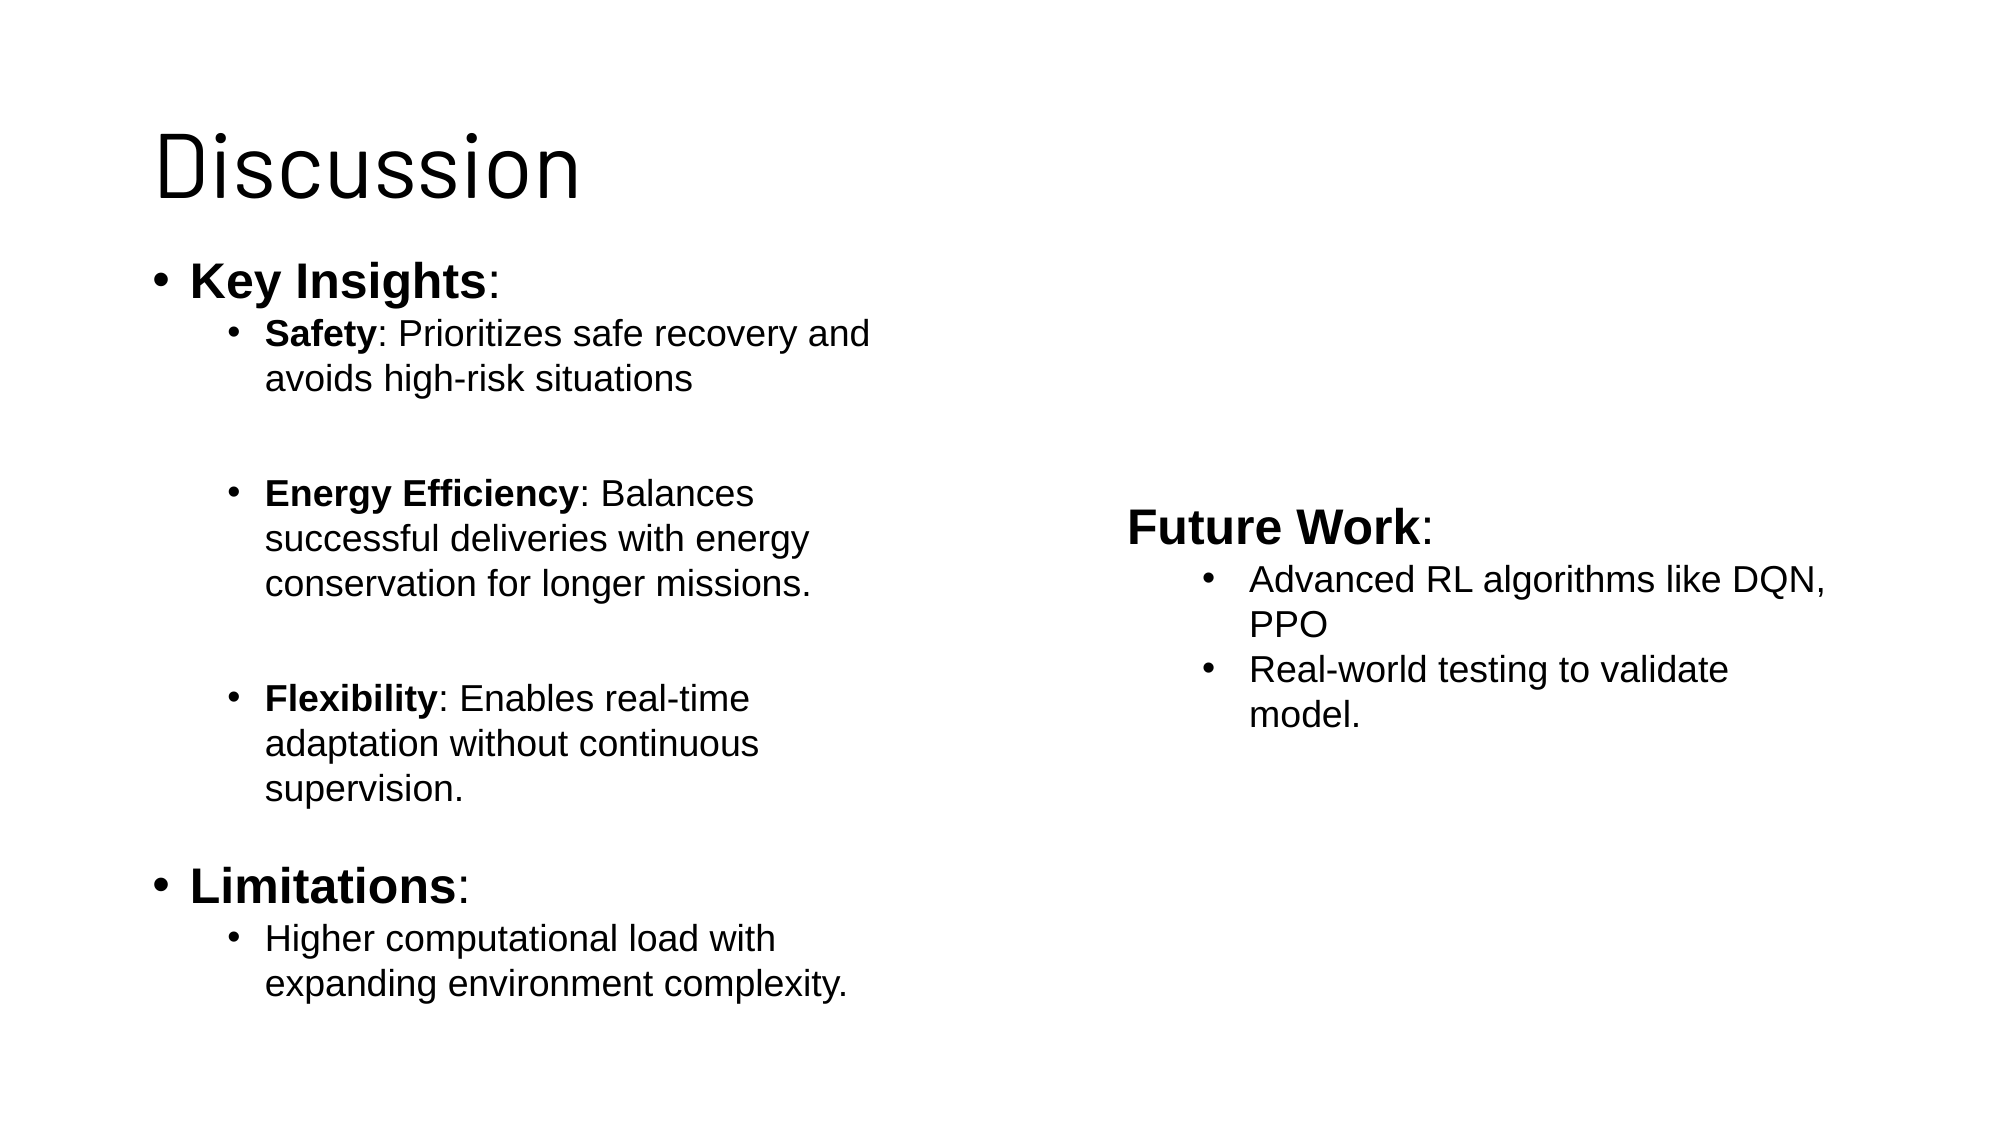

# Discussion
Key Insights:
Safety: Prioritizes safe recovery and avoids high-risk situations

Energy Efficiency: Balances successful deliveries with energy conservation for longer missions.

Flexibility: Enables real-time adaptation without continuous supervision.

Limitations:
Higher computational load with expanding environment complexity.

Future Work:
Advanced RL algorithms like DQN, PPO
Real-world testing to validate model.